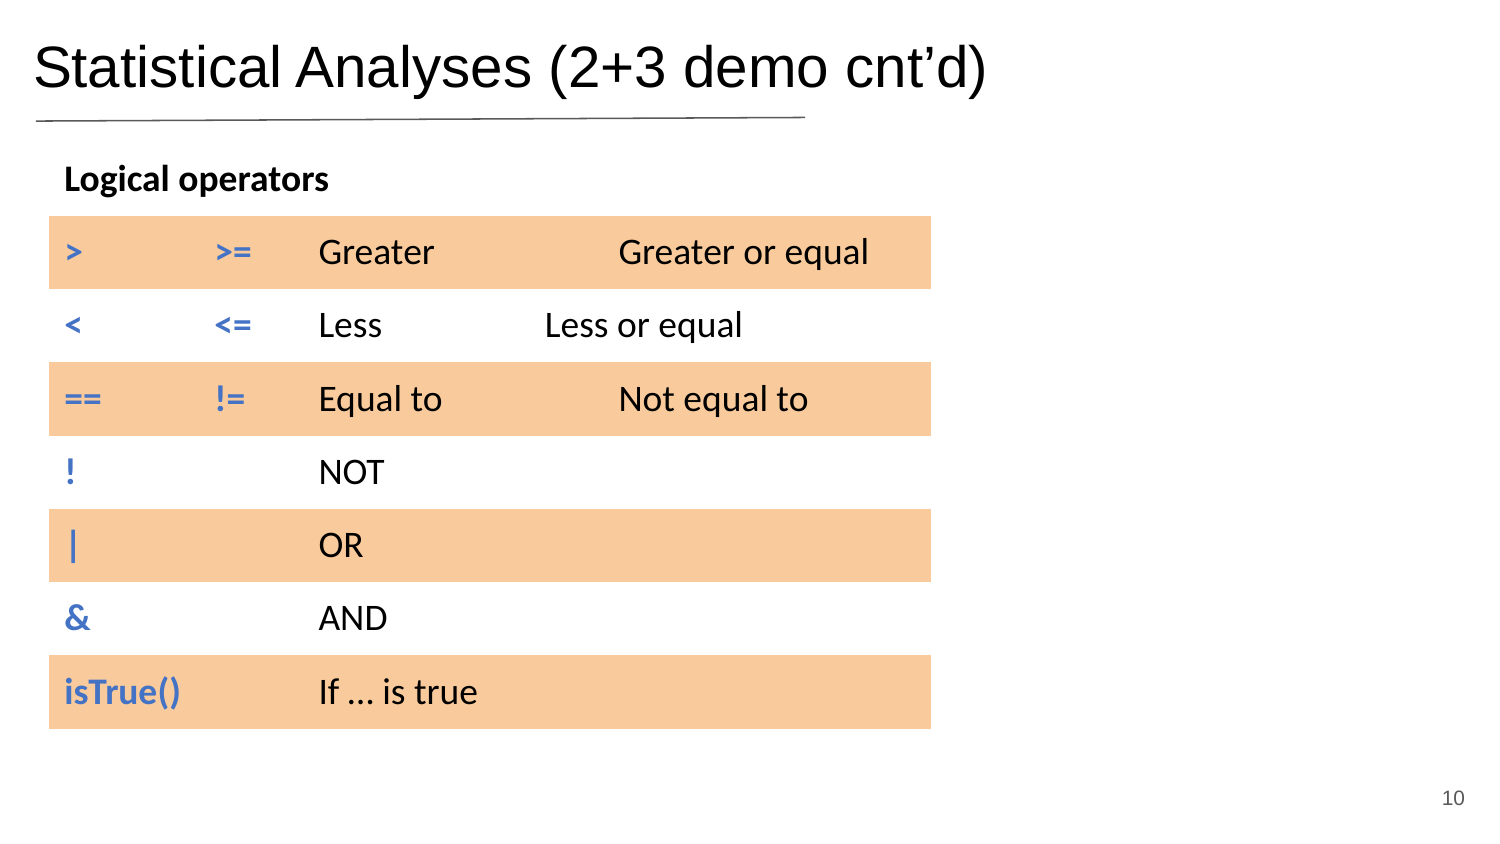

Statistical Analyses (2+3 demo cnt’d)
| Logical operators |  |
| --- | --- |
| > >= | Greater Greater or equal |
| < <= | Less Less or equal |
| == != | Equal to Not equal to |
| ! | NOT |
| | | OR |
| & | AND |
| isTrue() | If … is true |
10